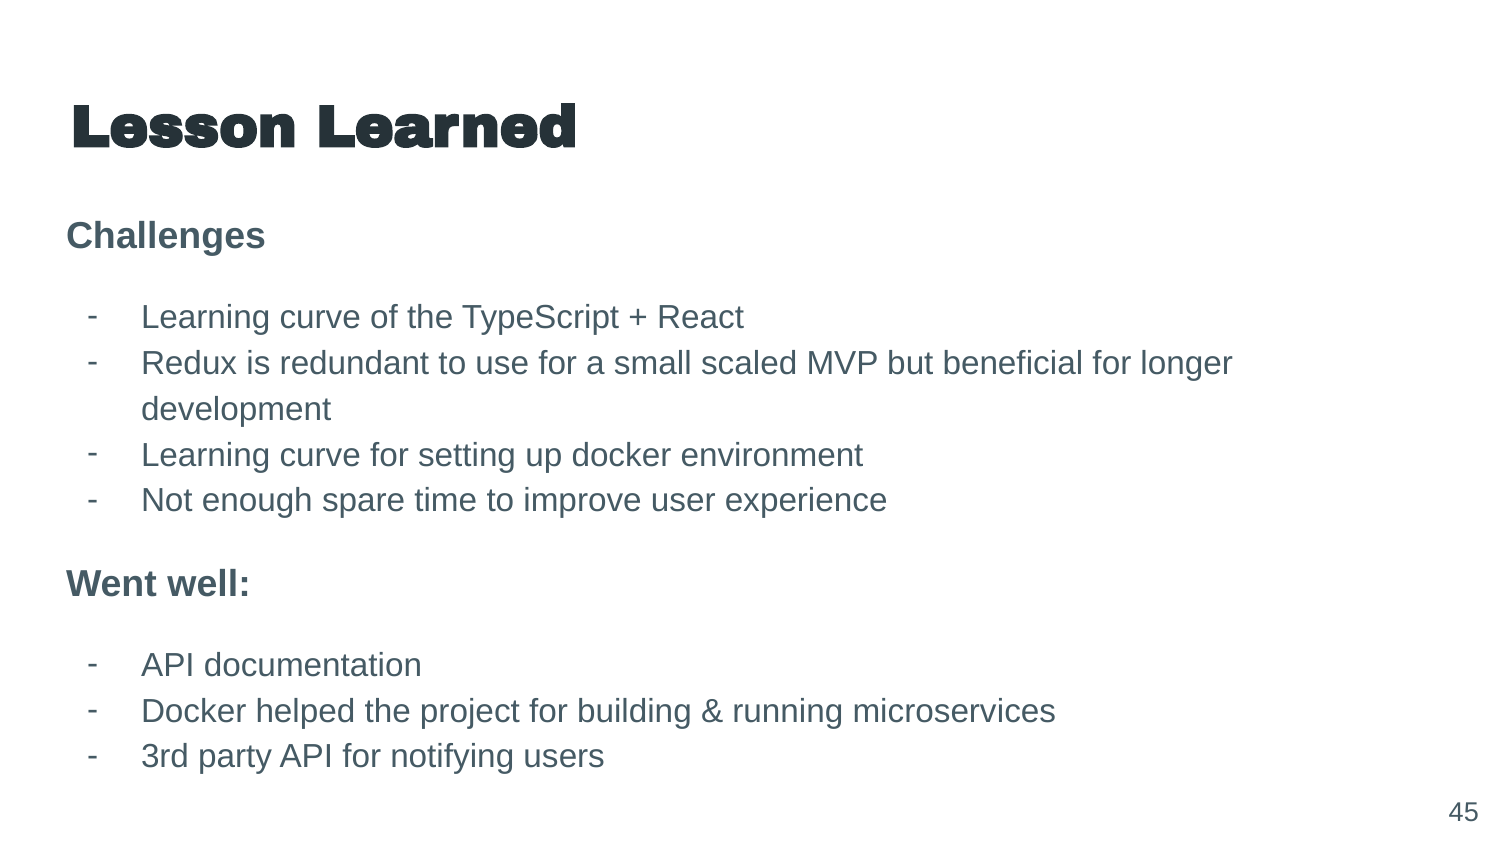

Lesson Learned
Challenges
Learning curve of the TypeScript + React
Redux is redundant to use for a small scaled MVP but beneficial for longer development
Learning curve for setting up docker environment
Not enough spare time to improve user experience
Went well:
API documentation
Docker helped the project for building & running microservices
3rd party API for notifying users

45